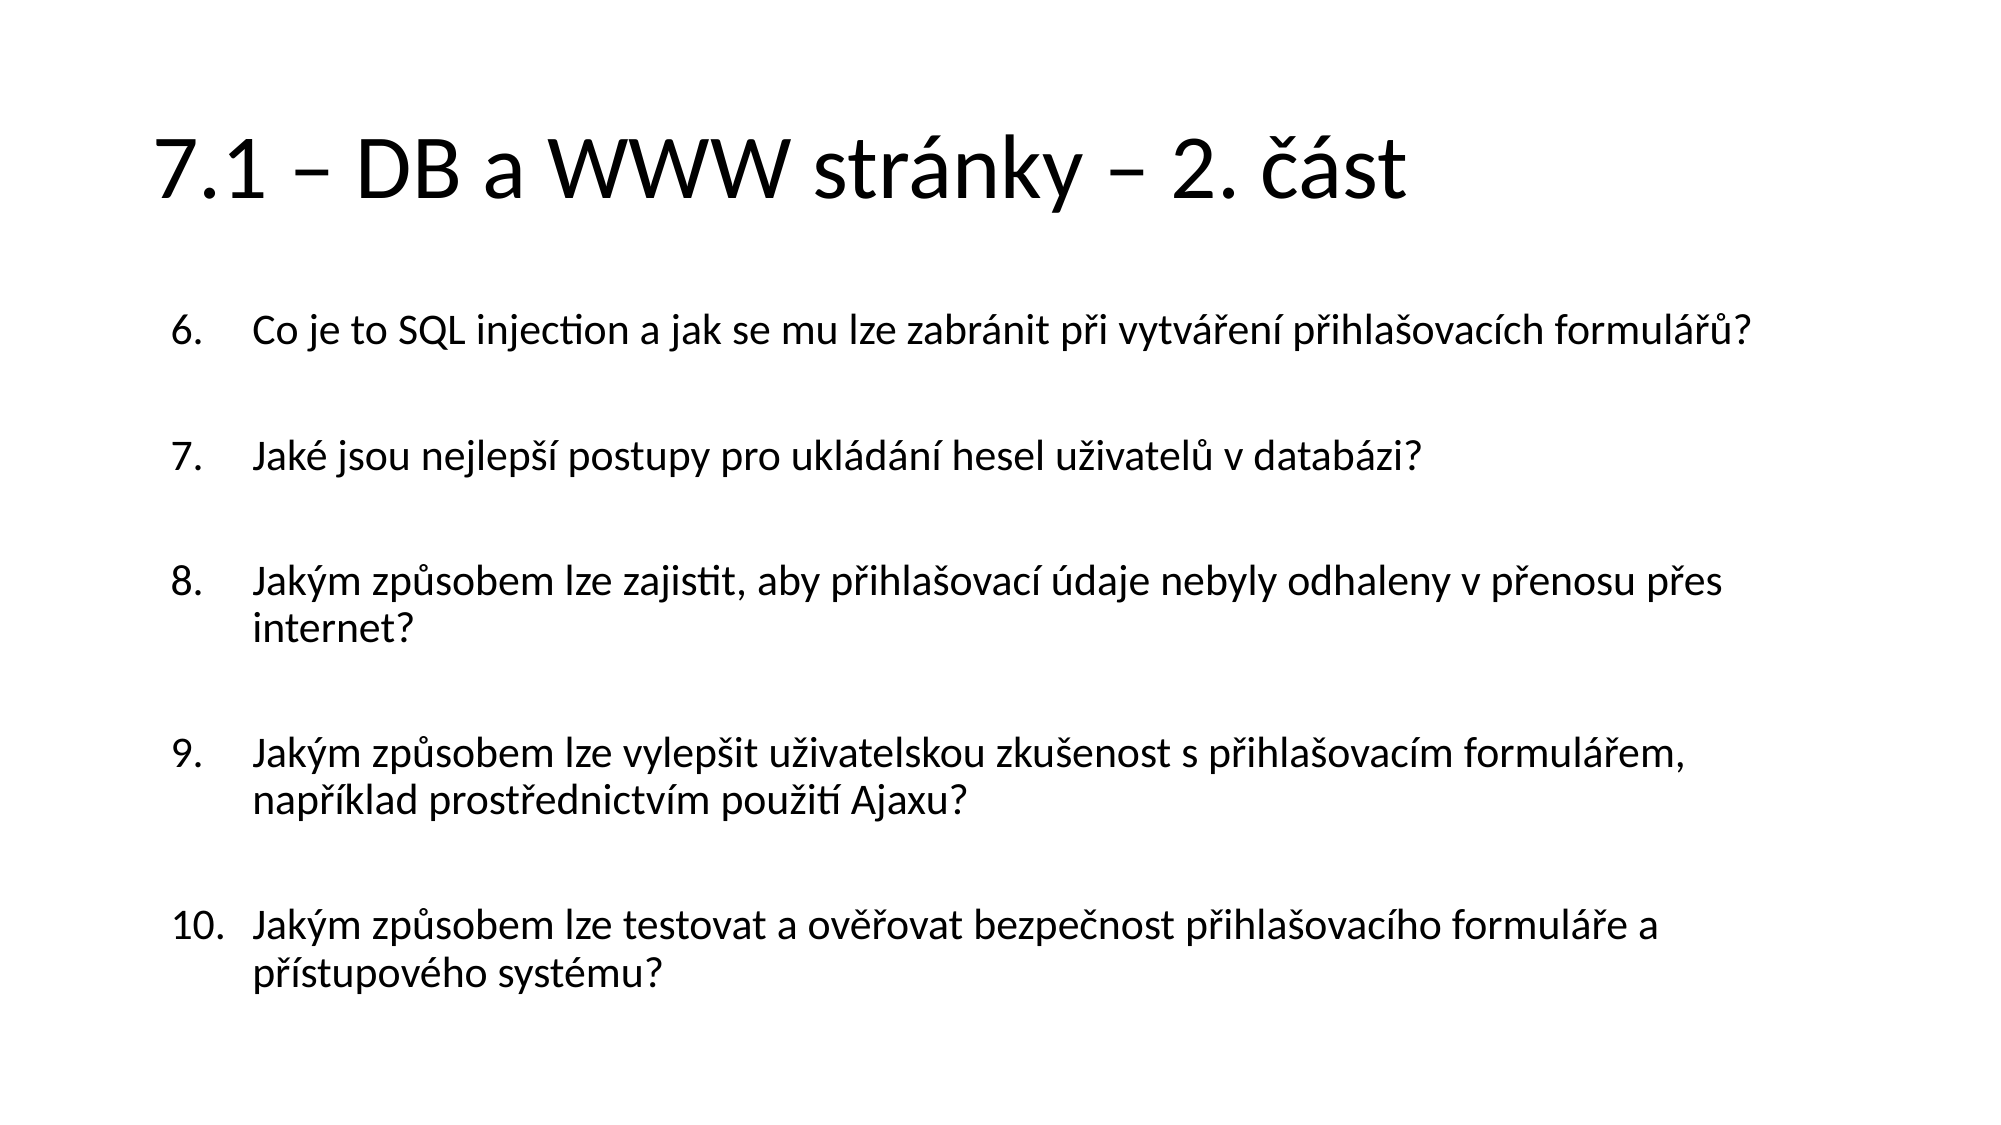

# 7.1 – DB a WWW stránky – 2. část
Co je to SQL injection a jak se mu lze zabránit při vytváření přihlašovacích formulářů?

Jaké jsou nejlepší postupy pro ukládání hesel uživatelů v databázi?

Jakým způsobem lze zajistit, aby přihlašovací údaje nebyly odhaleny v přenosu přes internet?

Jakým způsobem lze vylepšit uživatelskou zkušenost s přihlašovacím formulářem, například prostřednictvím použití Ajaxu?

Jakým způsobem lze testovat a ověřovat bezpečnost přihlašovacího formuláře a přístupového systému?